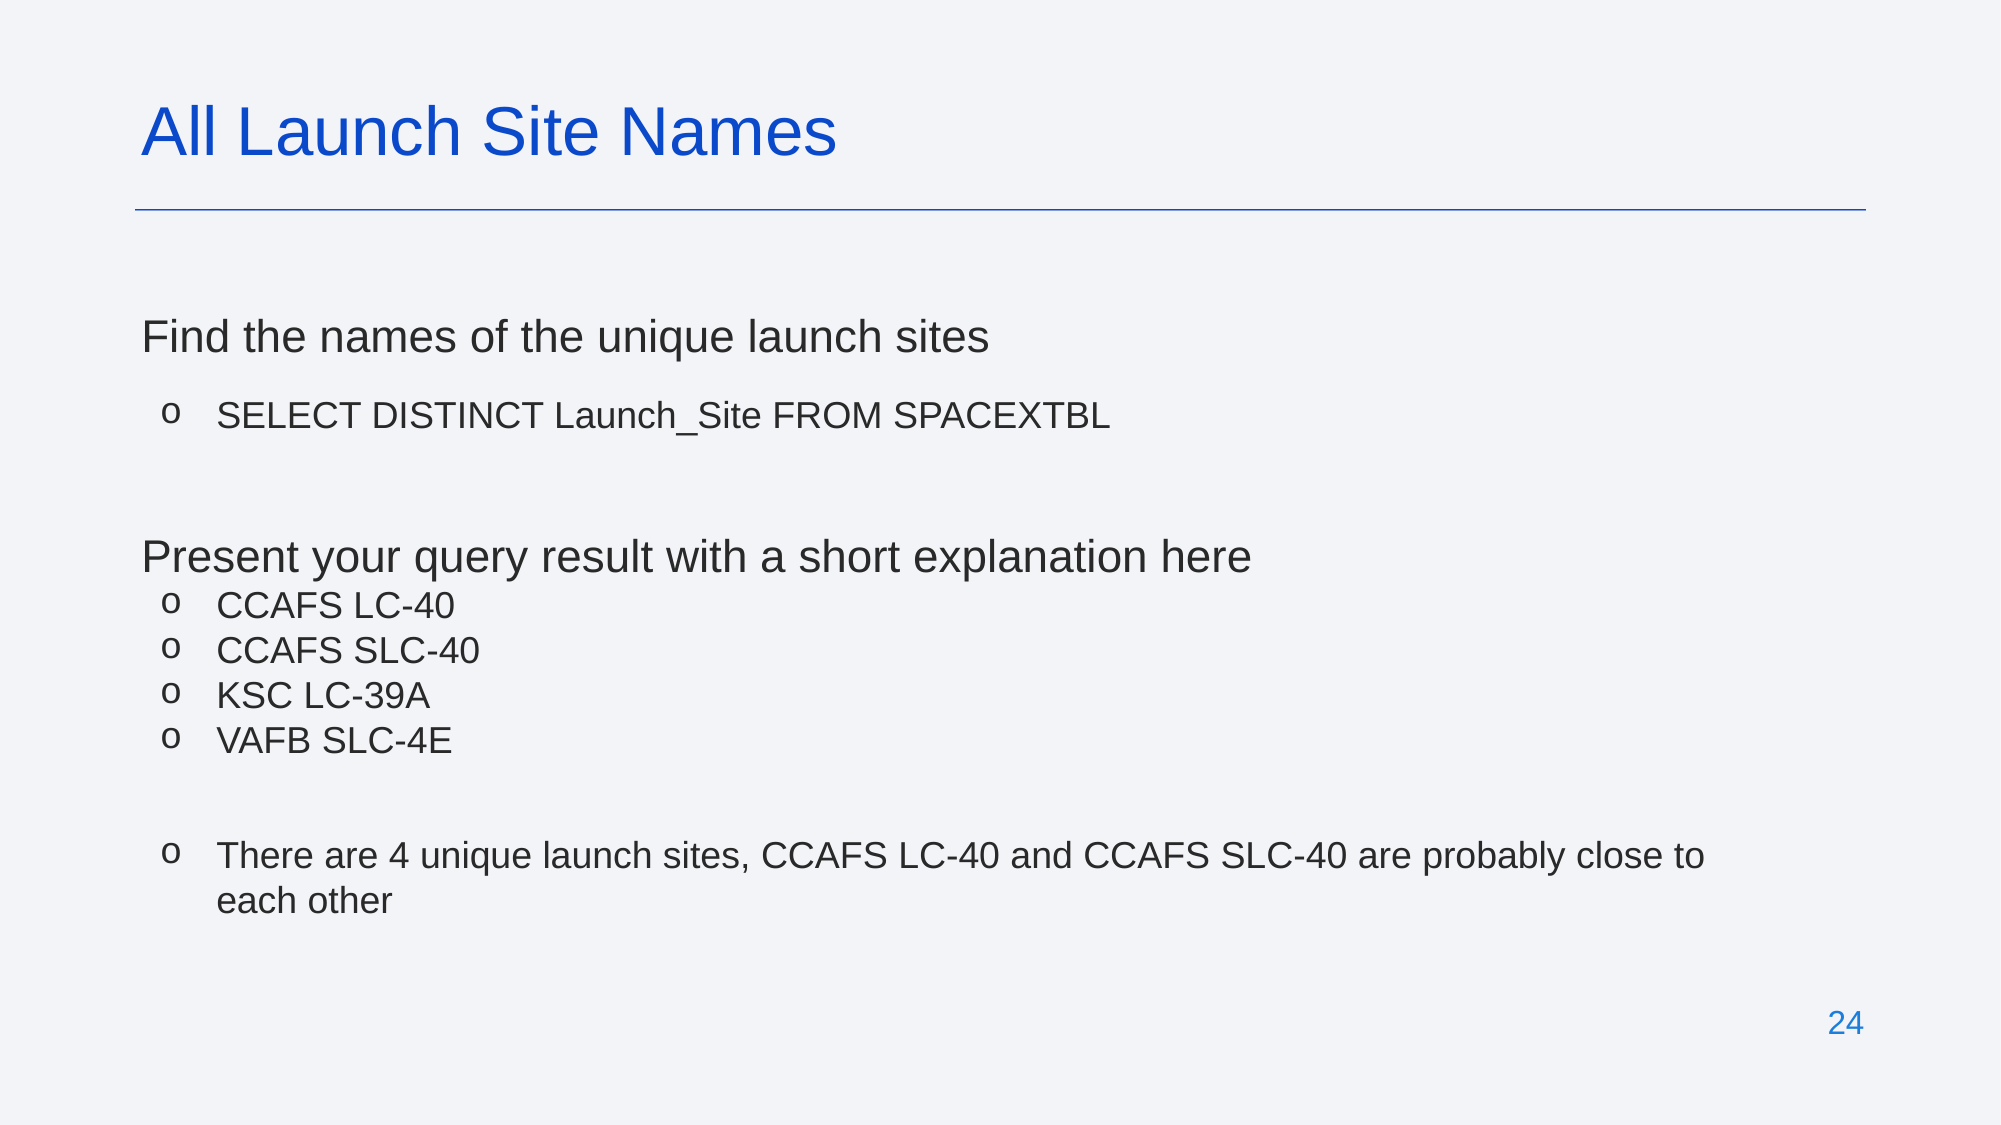

All Launch Site Names
Find the names of the unique launch sites
SELECT DISTINCT Launch_Site FROM SPACEXTBL

Present your query result with a short explanation here
CCAFS LC-40
CCAFS SLC-40
KSC LC-39A
VAFB SLC-4E

There are 4 unique launch sites, CCAFS LC-40 and CCAFS SLC-40 are probably close to each other
24